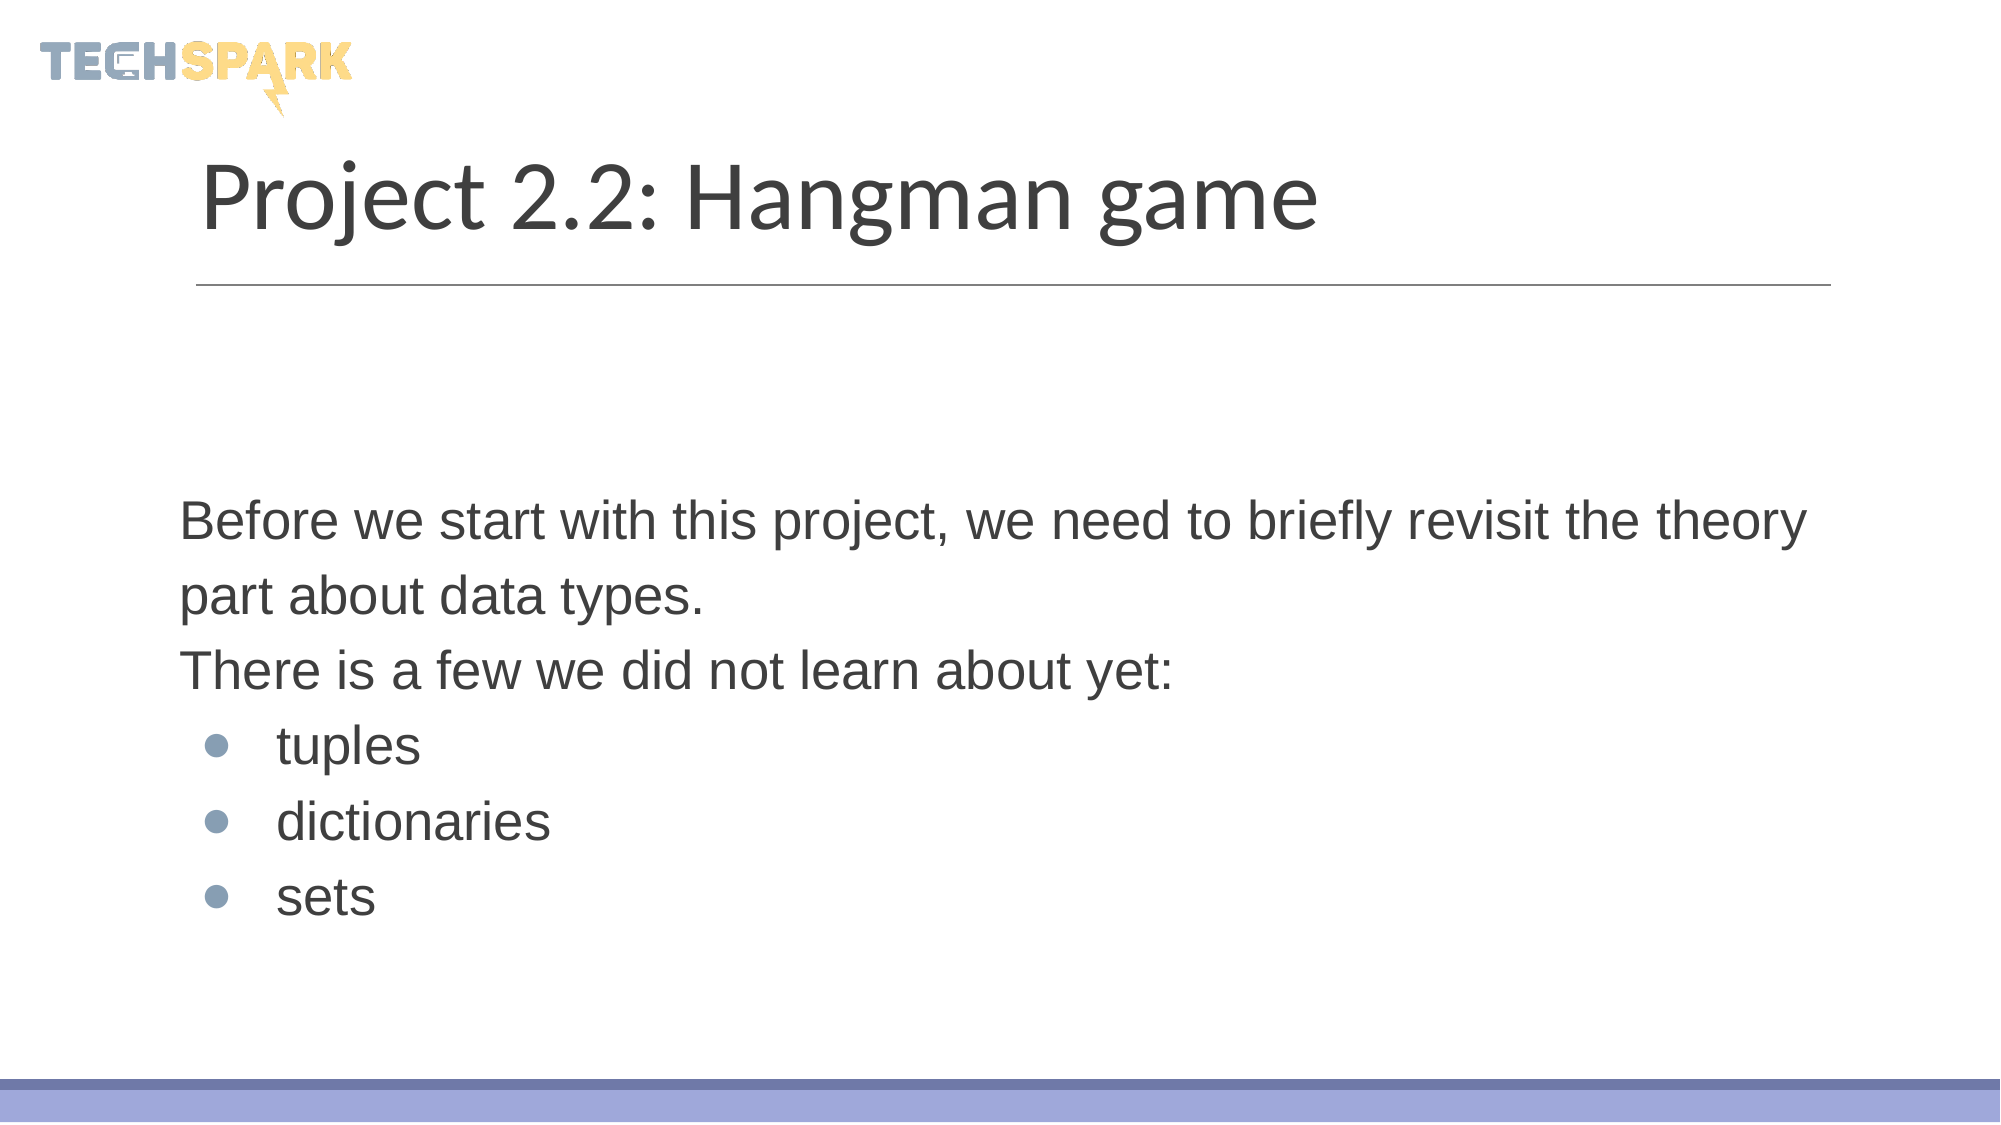

# Project 2.2: Hangman game
Before we start with this project, we need to briefly revisit the theory part about data types.
There is a few we did not learn about yet:
tuples
dictionaries
sets